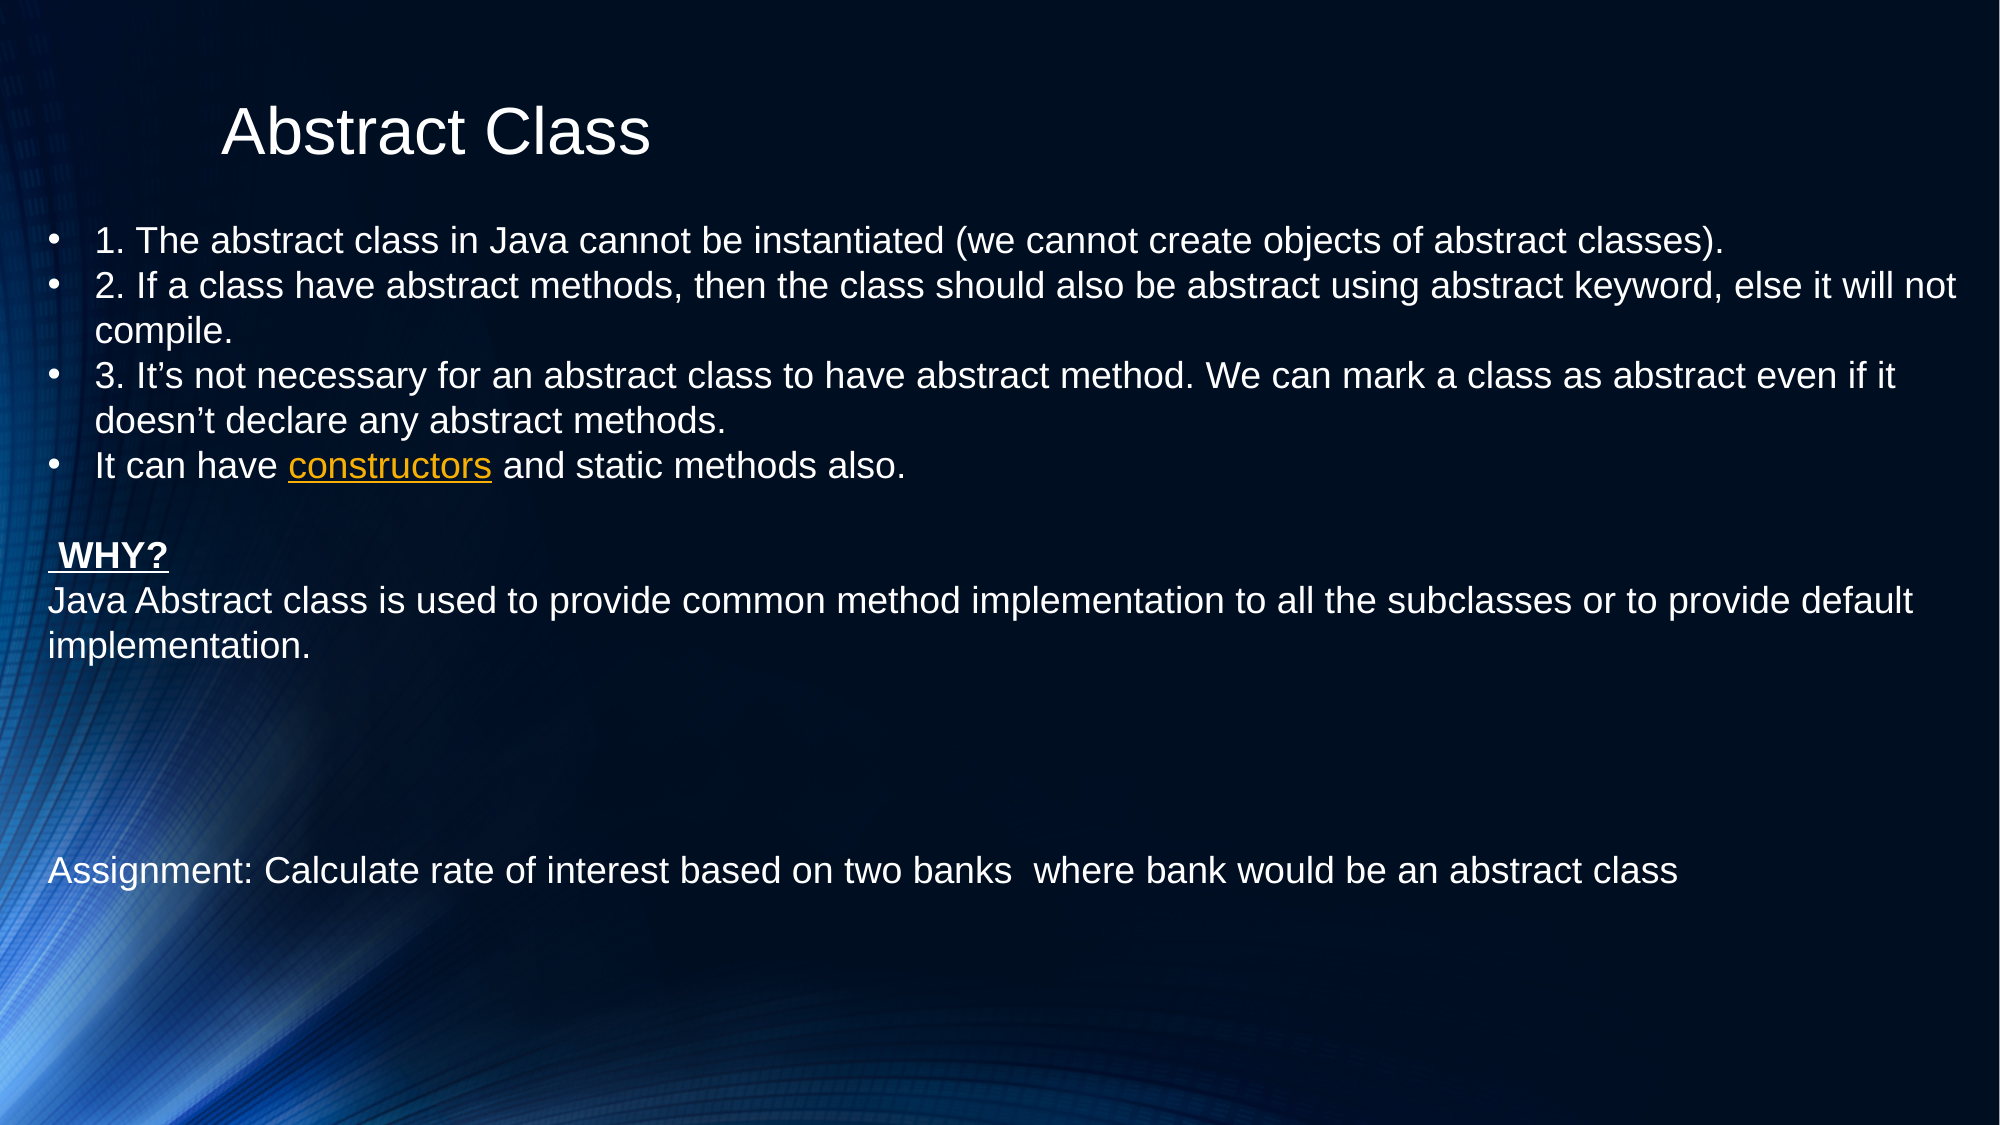

Abstract Class
1. The abstract class in Java cannot be instantiated (we cannot create objects of abstract classes).
2. If a class have abstract methods, then the class should also be abstract using abstract keyword, else it will not compile.
3. It’s not necessary for an abstract class to have abstract method. We can mark a class as abstract even if it doesn’t declare any abstract methods.
It can have constructors and static methods also.

 WHY?
Java Abstract class is used to provide common method implementation to all the subclasses or to provide default implementation.

Assignment: Calculate rate of interest based on two banks  where bank would be an abstract class